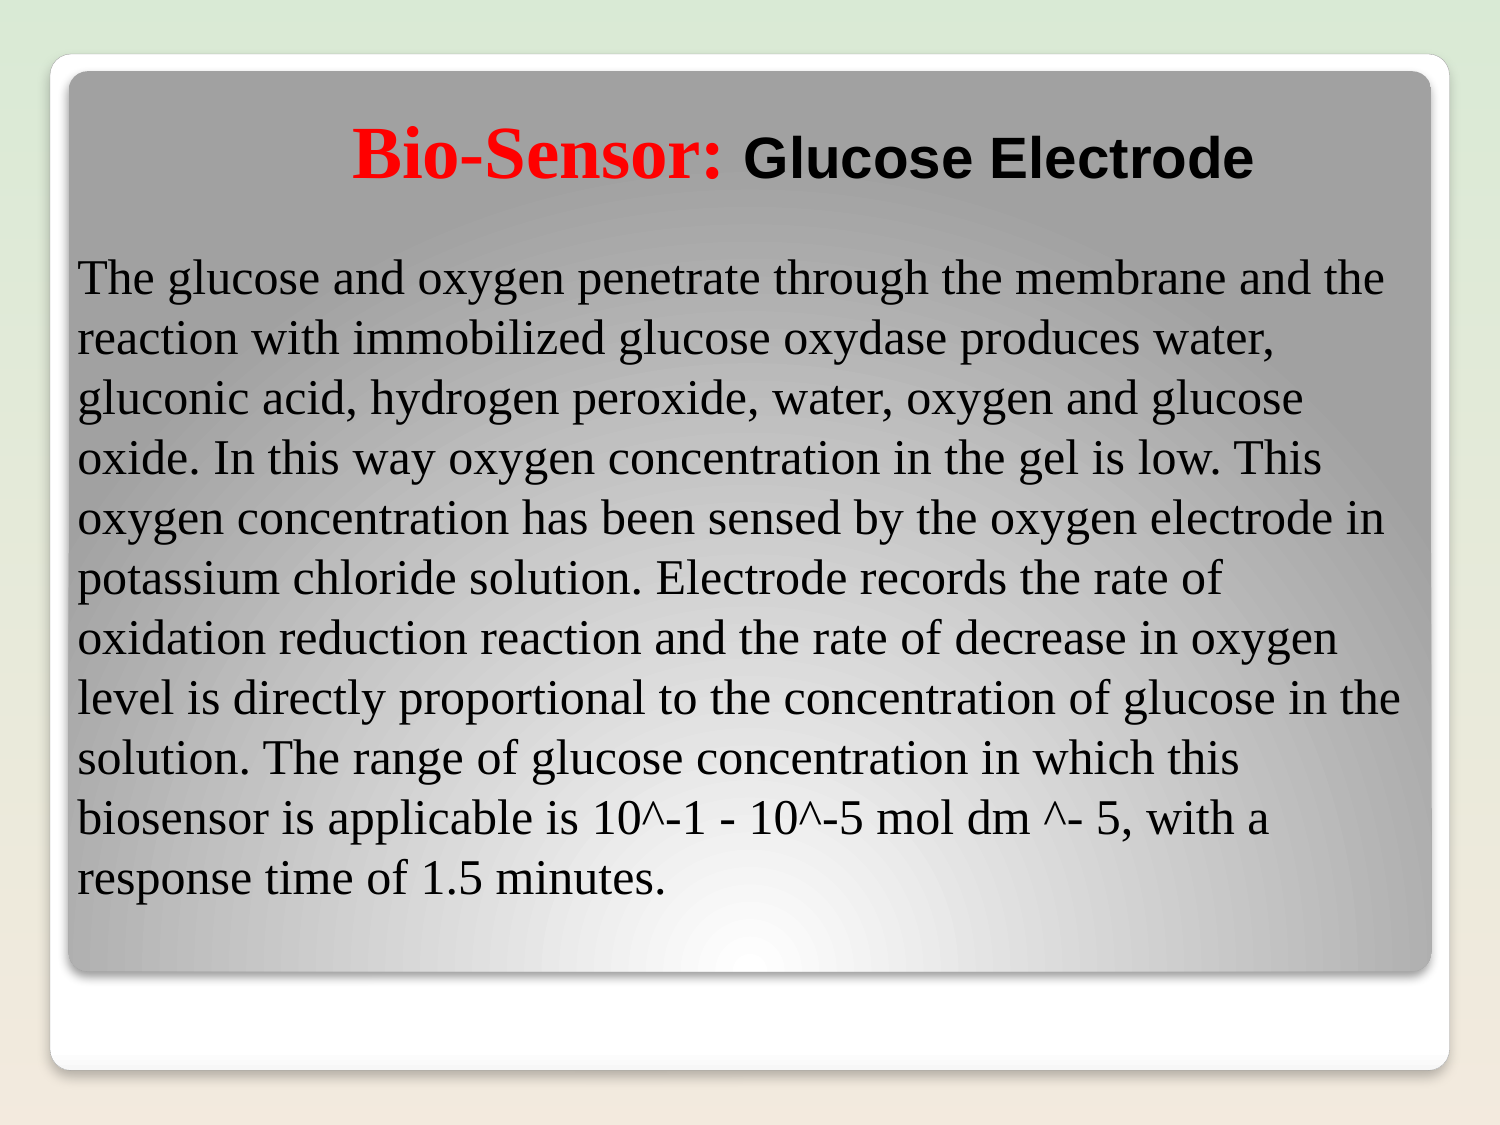

Bio-Sensor: Glucose Electrode
The glucose and oxygen penetrate through the membrane and the reaction with immobilized glucose oxydase produces water, gluconic acid, hydrogen peroxide, water, oxygen and glucose oxide. In this way oxygen concentration in the gel is low. This
oxygen concentration has been sensed by the oxygen electrode in potassium chloride solution. Electrode records the rate of oxidation reduction reaction and the rate of decrease in oxygen level is directly proportional to the concentration of glucose in the
solution. The range of glucose concentration in which this biosensor is applicable is 10^-1 - 10^-5 mol dm ^- 5, with a response time of 1.5 minutes.